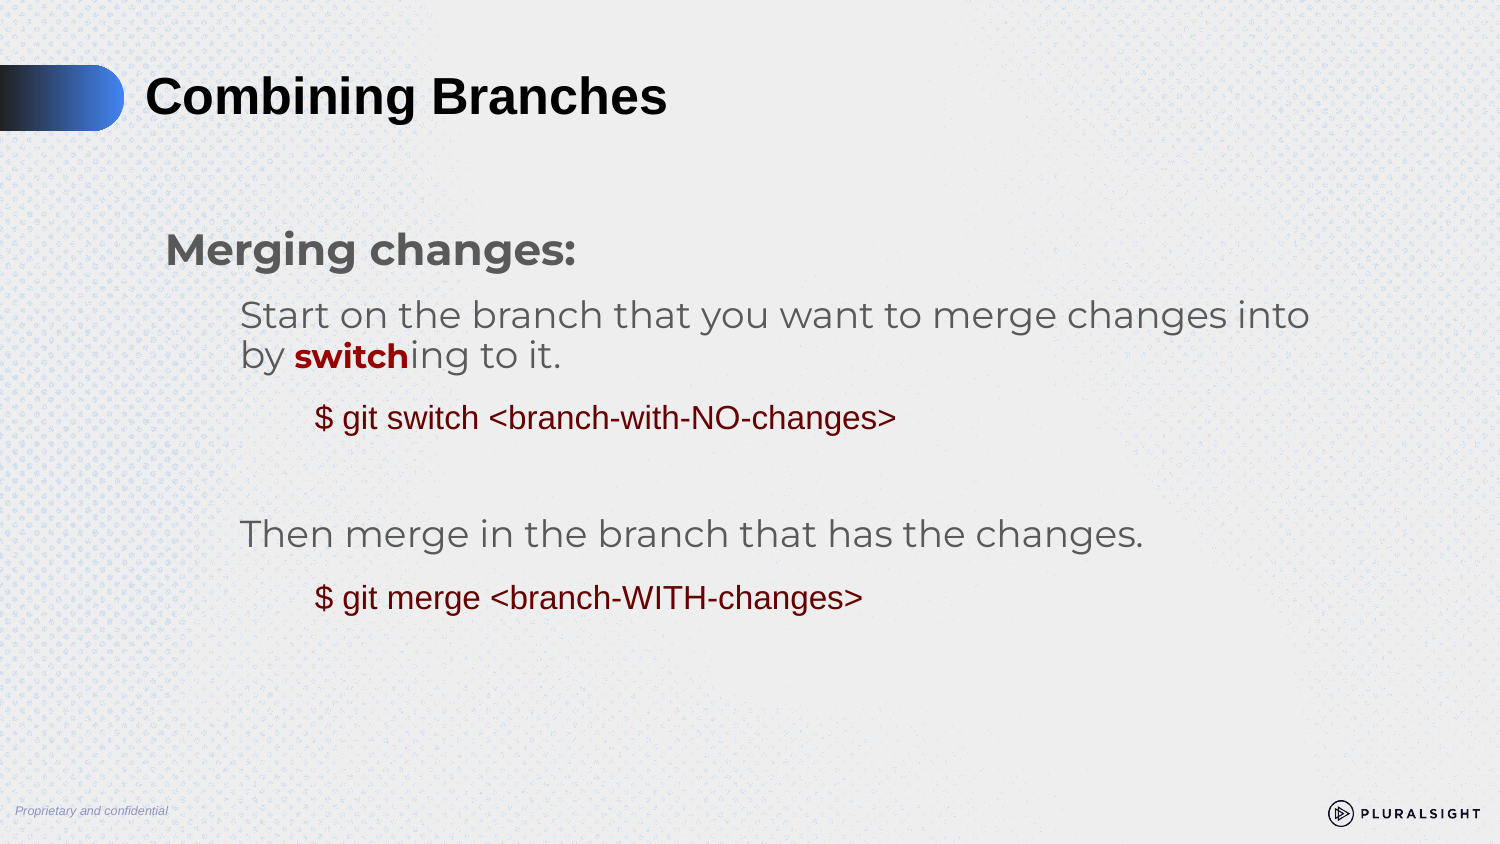

# Combining Branches
Merging changes:
Start on the branch that you want to merge changes into by switching to it.
	$ git switch <branch-with-NO-changes>

Then merge in the branch that has the changes.
	$ git merge <branch-WITH-changes>